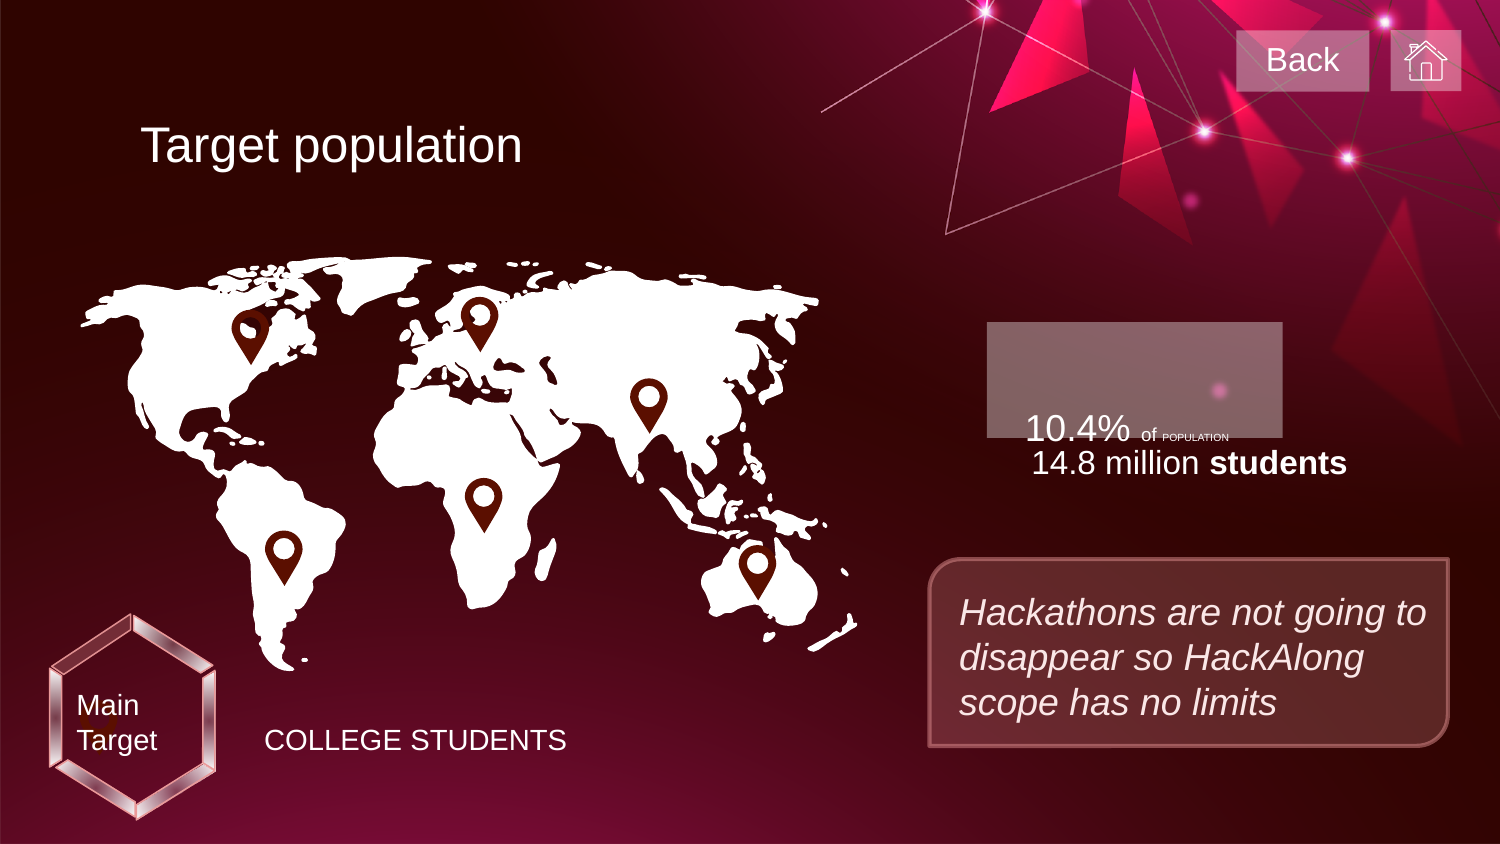

Back

# Target population

10.4% of POPULATION

14.8 million students

Hackathons are not going to disappear so HackAlong scope has no limits

Main Target

COLLEGE STUDENTS